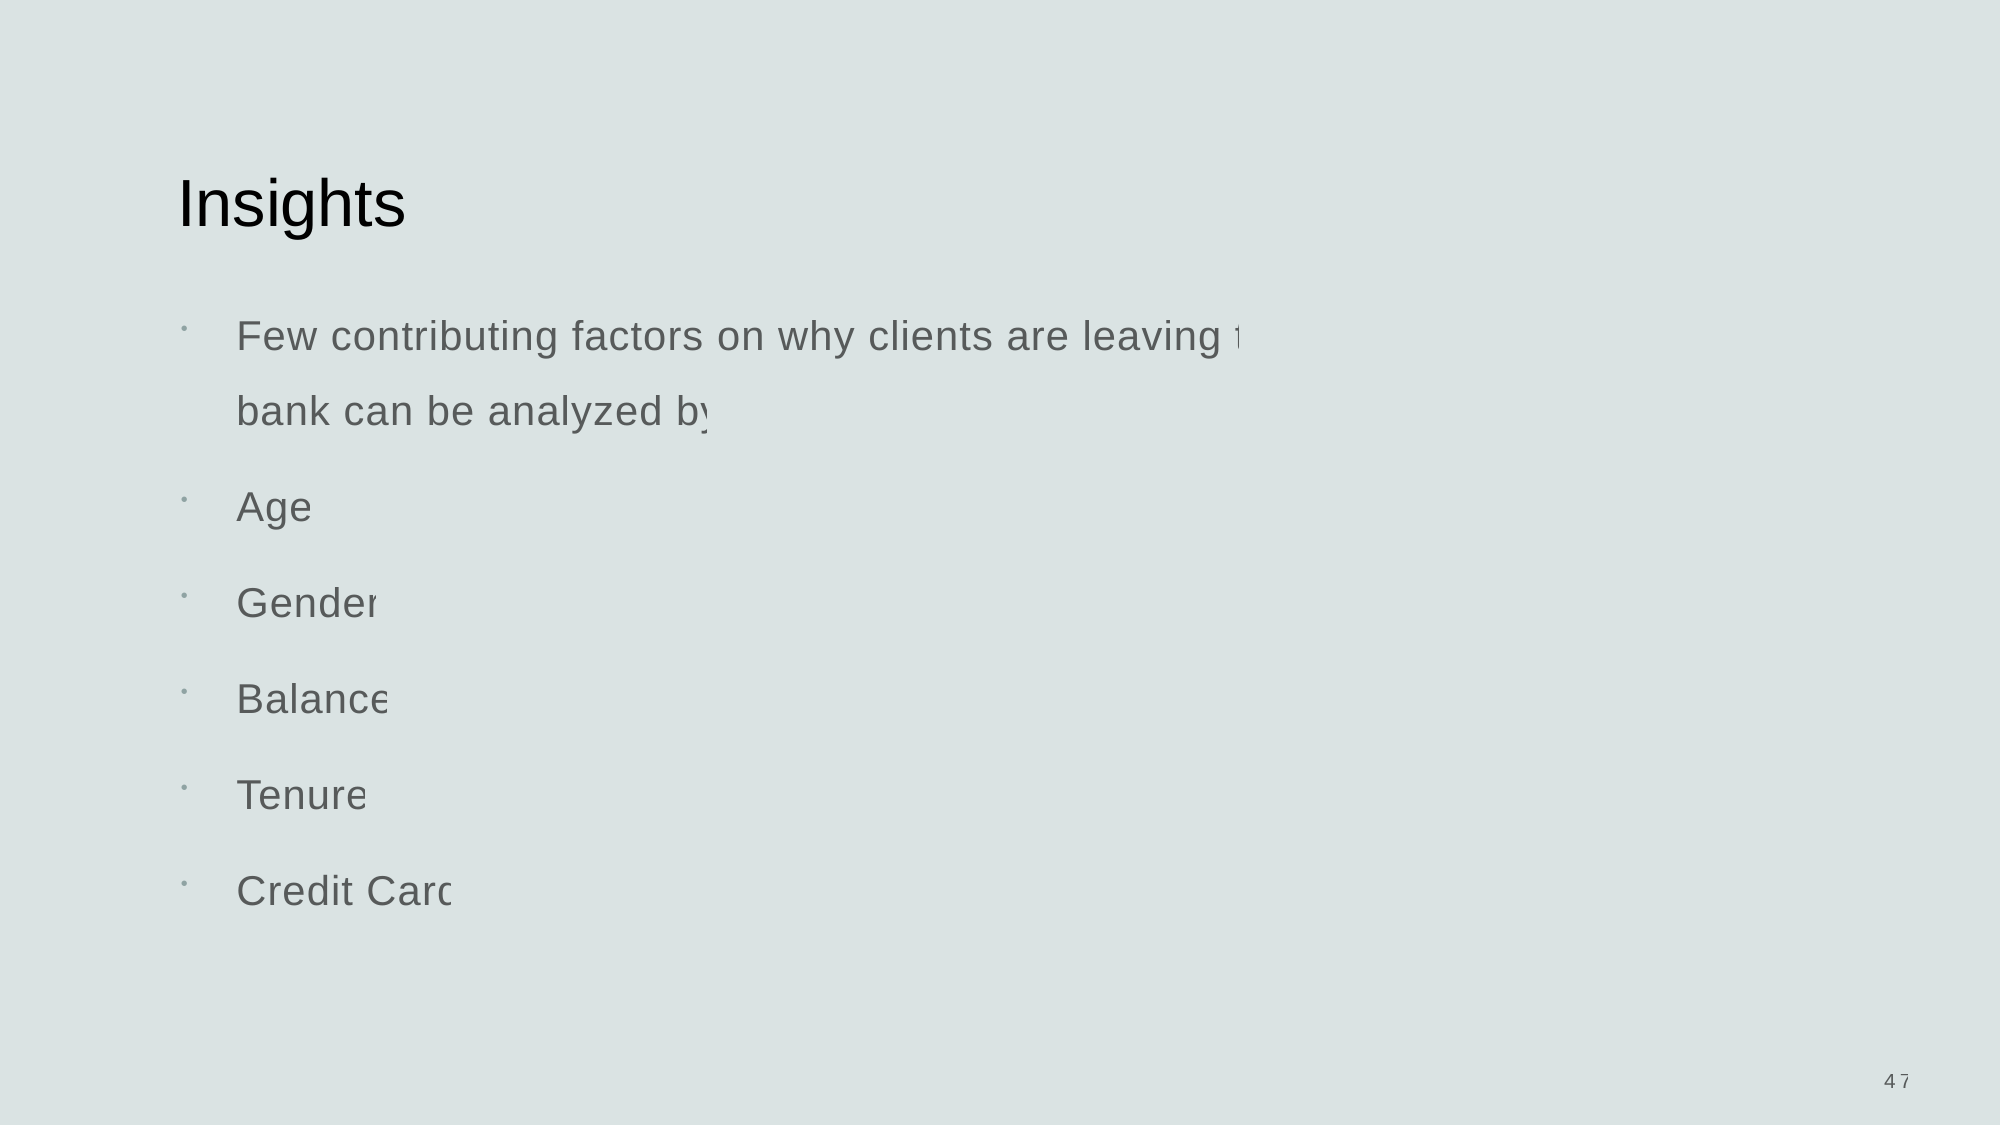

# Insights
Few contributing factors on why clients are leaving the bank can be analyzed by:
Age
Gender
Balance
Tenure
Credit Card

47